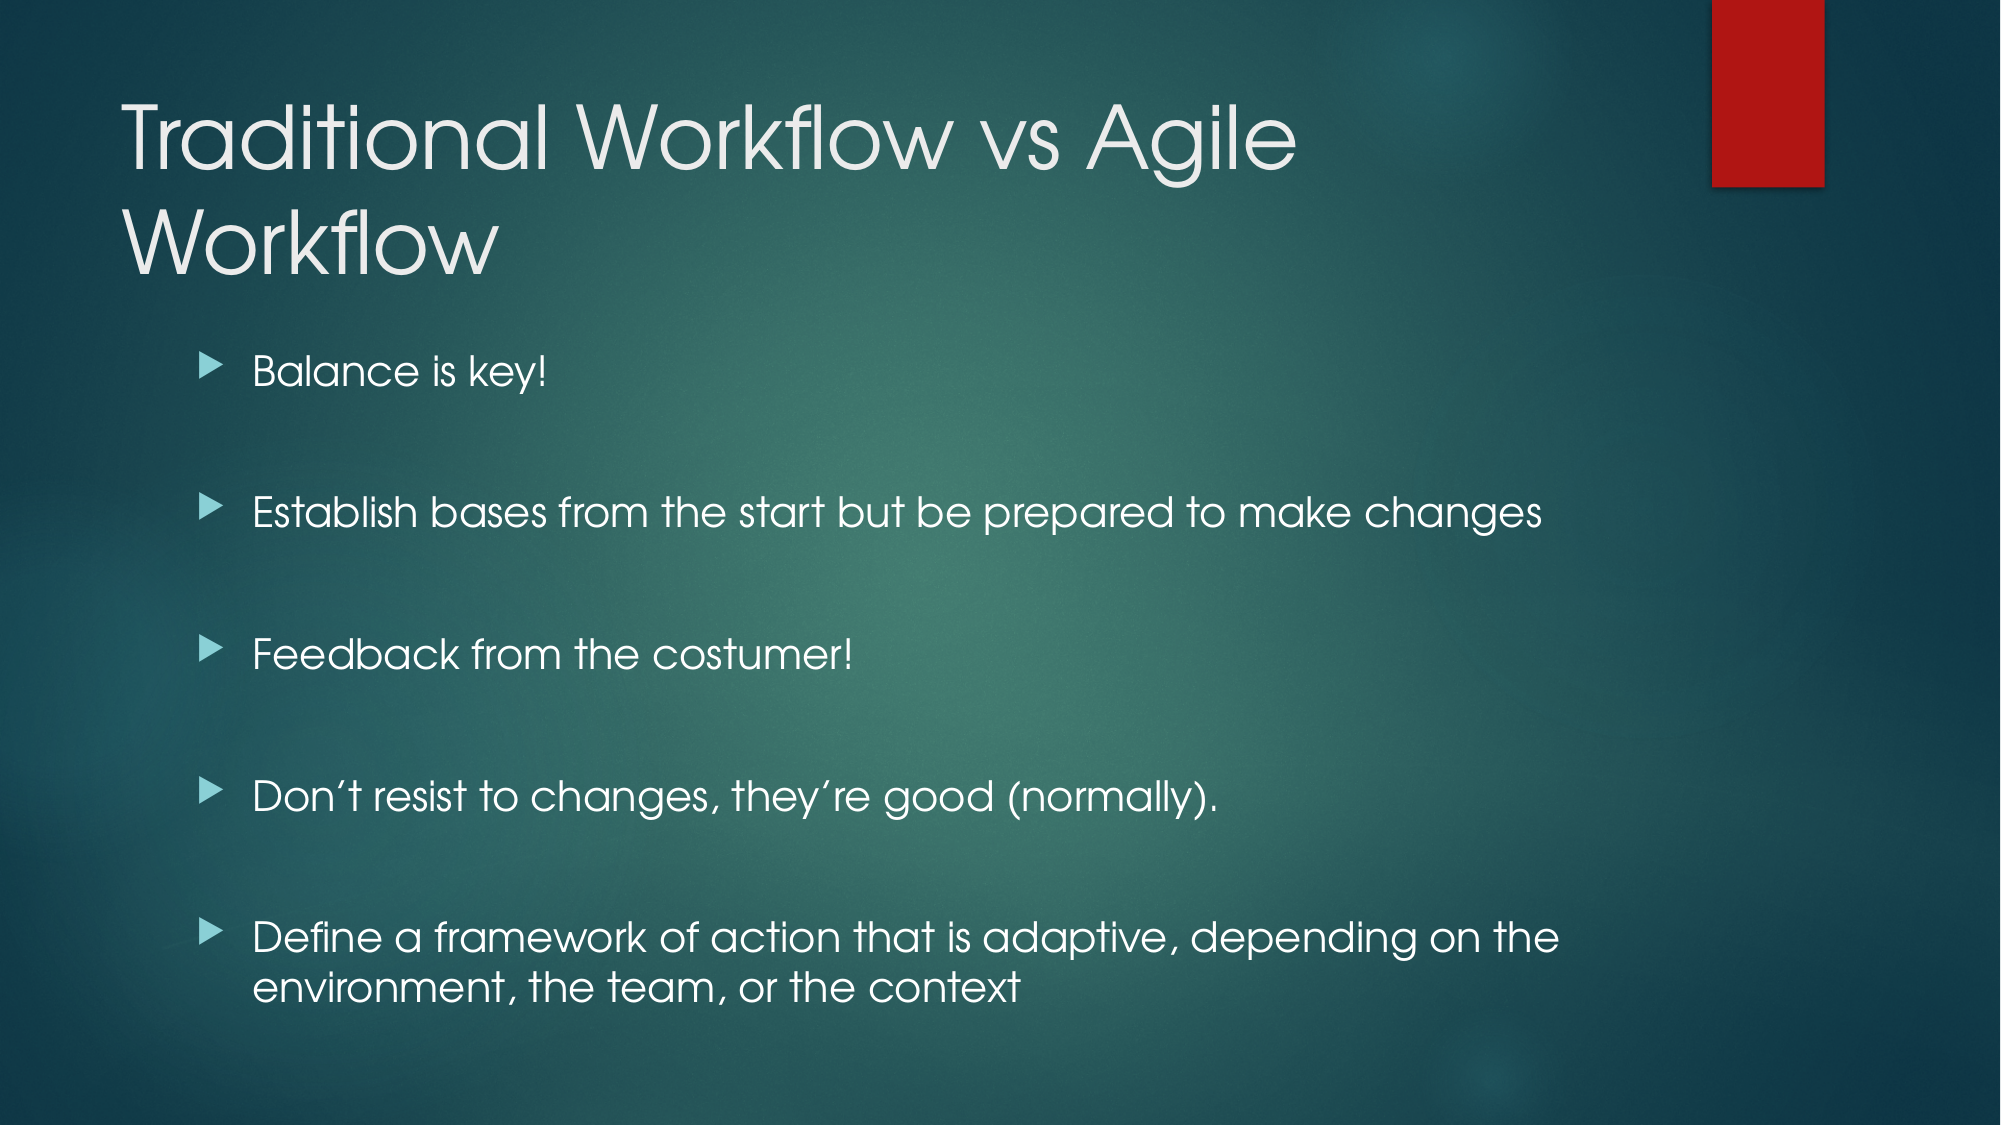

# Traditional Workflow vs Agile Workflow
Balance is key!

Establish bases from the start but be prepared to make changes

Feedback from the costumer!

Don’t resist to changes, they’re good (normally).

Define a framework of action that is adaptive, depending on the environment, the team, or the context